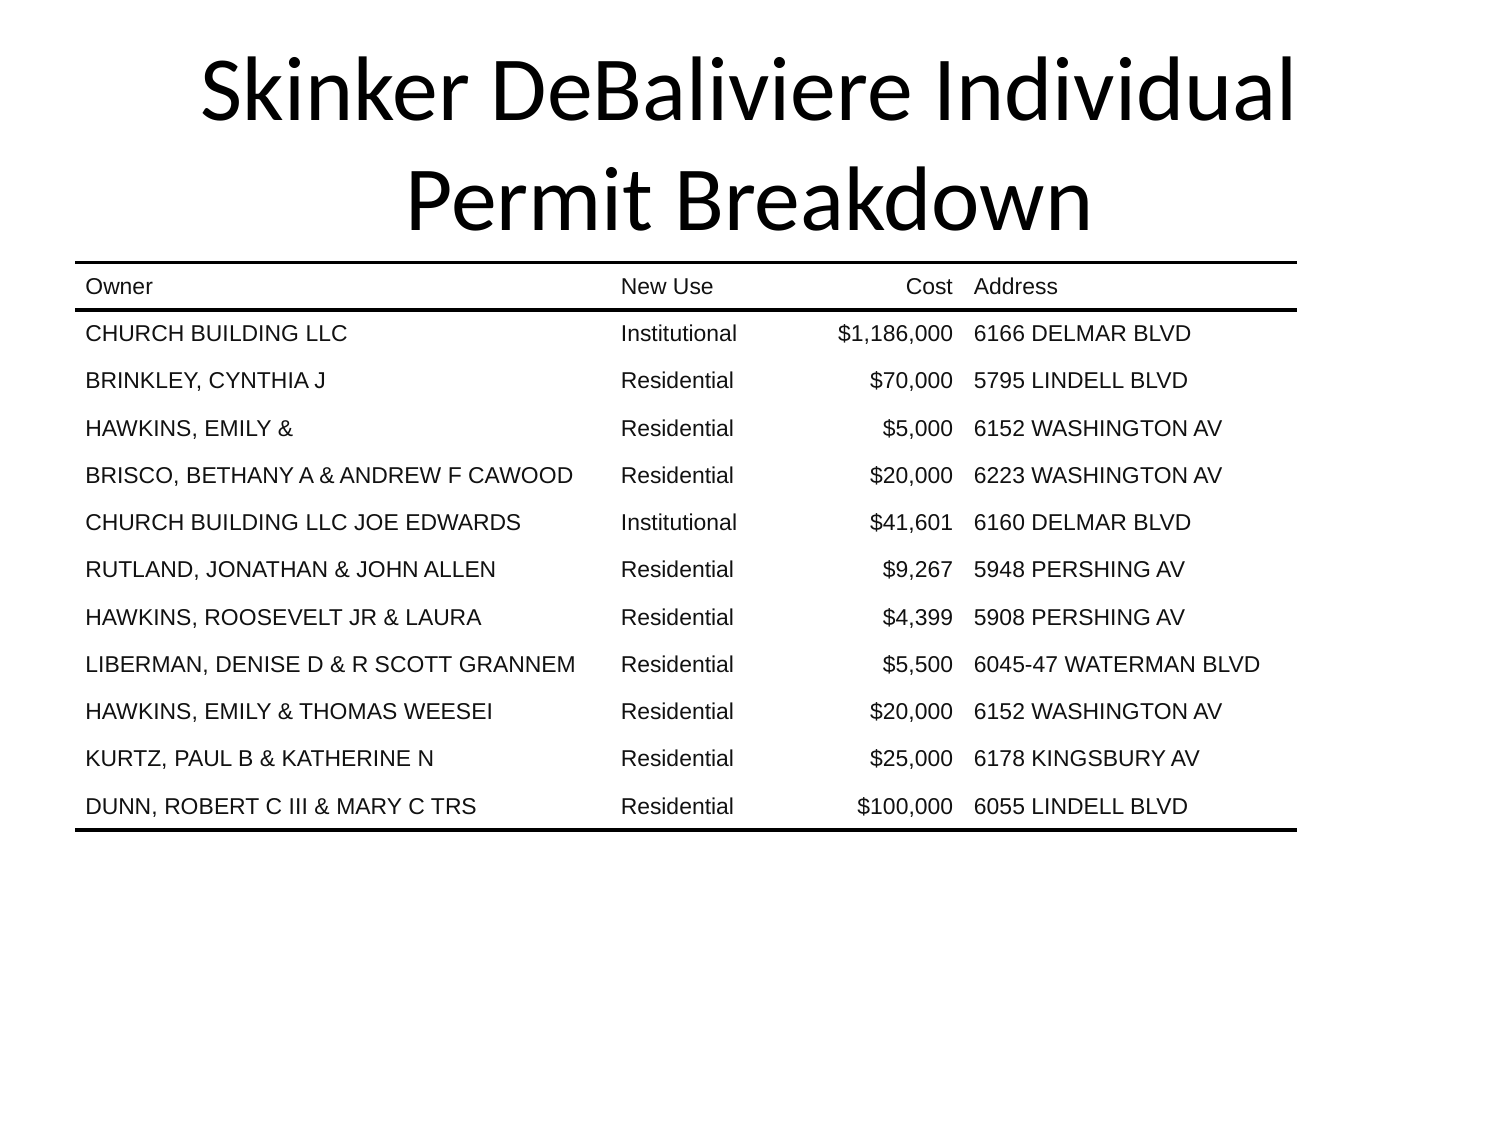

# Skinker DeBaliviere Individual Permit Breakdown
| Owner | New Use | Cost | Address |
| --- | --- | --- | --- |
| CHURCH BUILDING LLC | Institutional | $1,186,000 | 6166 DELMAR BLVD |
| BRINKLEY, CYNTHIA J | Residential | $70,000 | 5795 LINDELL BLVD |
| HAWKINS, EMILY & | Residential | $5,000 | 6152 WASHINGTON AV |
| BRISCO, BETHANY A & ANDREW F CAWOOD | Residential | $20,000 | 6223 WASHINGTON AV |
| CHURCH BUILDING LLC JOE EDWARDS | Institutional | $41,601 | 6160 DELMAR BLVD |
| RUTLAND, JONATHAN & JOHN ALLEN | Residential | $9,267 | 5948 PERSHING AV |
| HAWKINS, ROOSEVELT JR & LAURA | Residential | $4,399 | 5908 PERSHING AV |
| LIBERMAN, DENISE D & R SCOTT GRANNEM | Residential | $5,500 | 6045-47 WATERMAN BLVD |
| HAWKINS, EMILY & THOMAS WEESEI | Residential | $20,000 | 6152 WASHINGTON AV |
| KURTZ, PAUL B & KATHERINE N | Residential | $25,000 | 6178 KINGSBURY AV |
| DUNN, ROBERT C III & MARY C TRS | Residential | $100,000 | 6055 LINDELL BLVD |